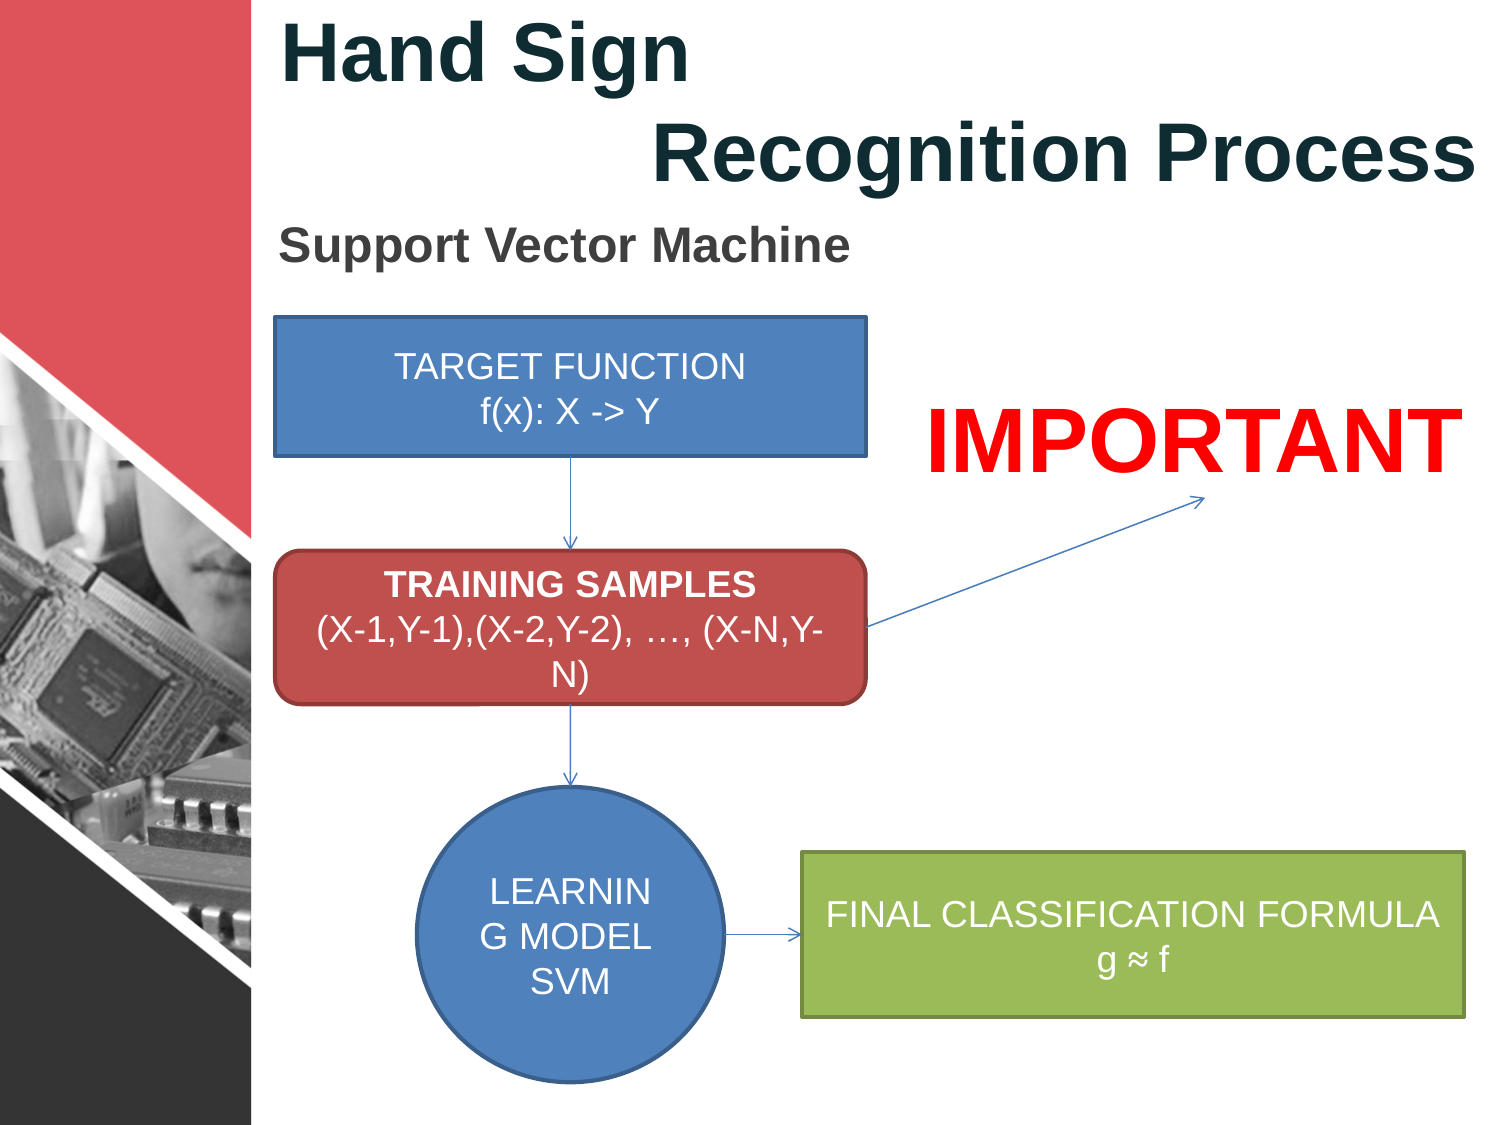

# Hand Sign Recognition Process
Support Vector Machine
TARGET FUNCTION
f(x): X -> Y
IMPORTANT
TRAINING SAMPLES
(X-1,Y-1),(X-2,Y-2), …, (X-N,Y-N)
LEARNING MODEL
SVM
FINAL CLASSIFICATION FORMULA
g ≈ f